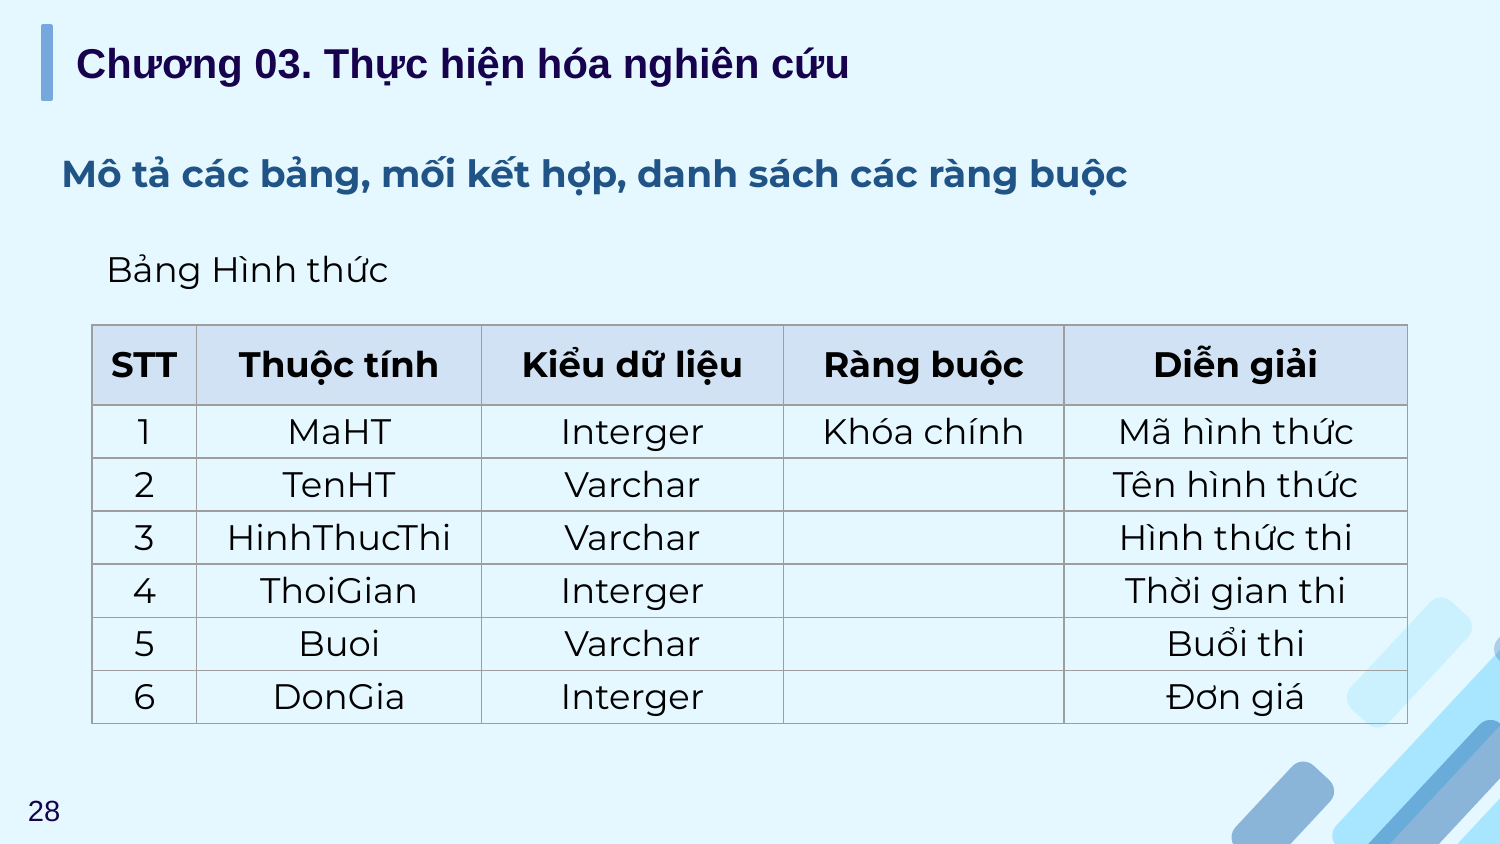

Chương 03. Thực hiện hóa nghiên cứu
Mô tả các bảng, mối kết hợp, danh sách các ràng buộc
Bảng Hình thức
| STT | Thuộc tính | Kiểu dữ liệu | Ràng buộc | Diễn giải |
| --- | --- | --- | --- | --- |
| 1 | MaHT | Interger | Khóa chính | Mã hình thức |
| 2 | TenHT | Varchar |  | Tên hình thức |
| 3 | HinhThucThi | Varchar |  | Hình thức thi |
| 4 | ThoiGian | Interger |  | Thời gian thi |
| 5 | Buoi | Varchar |  | Buổi thi |
| 6 | DonGia | Interger |  | Đơn giá |
28